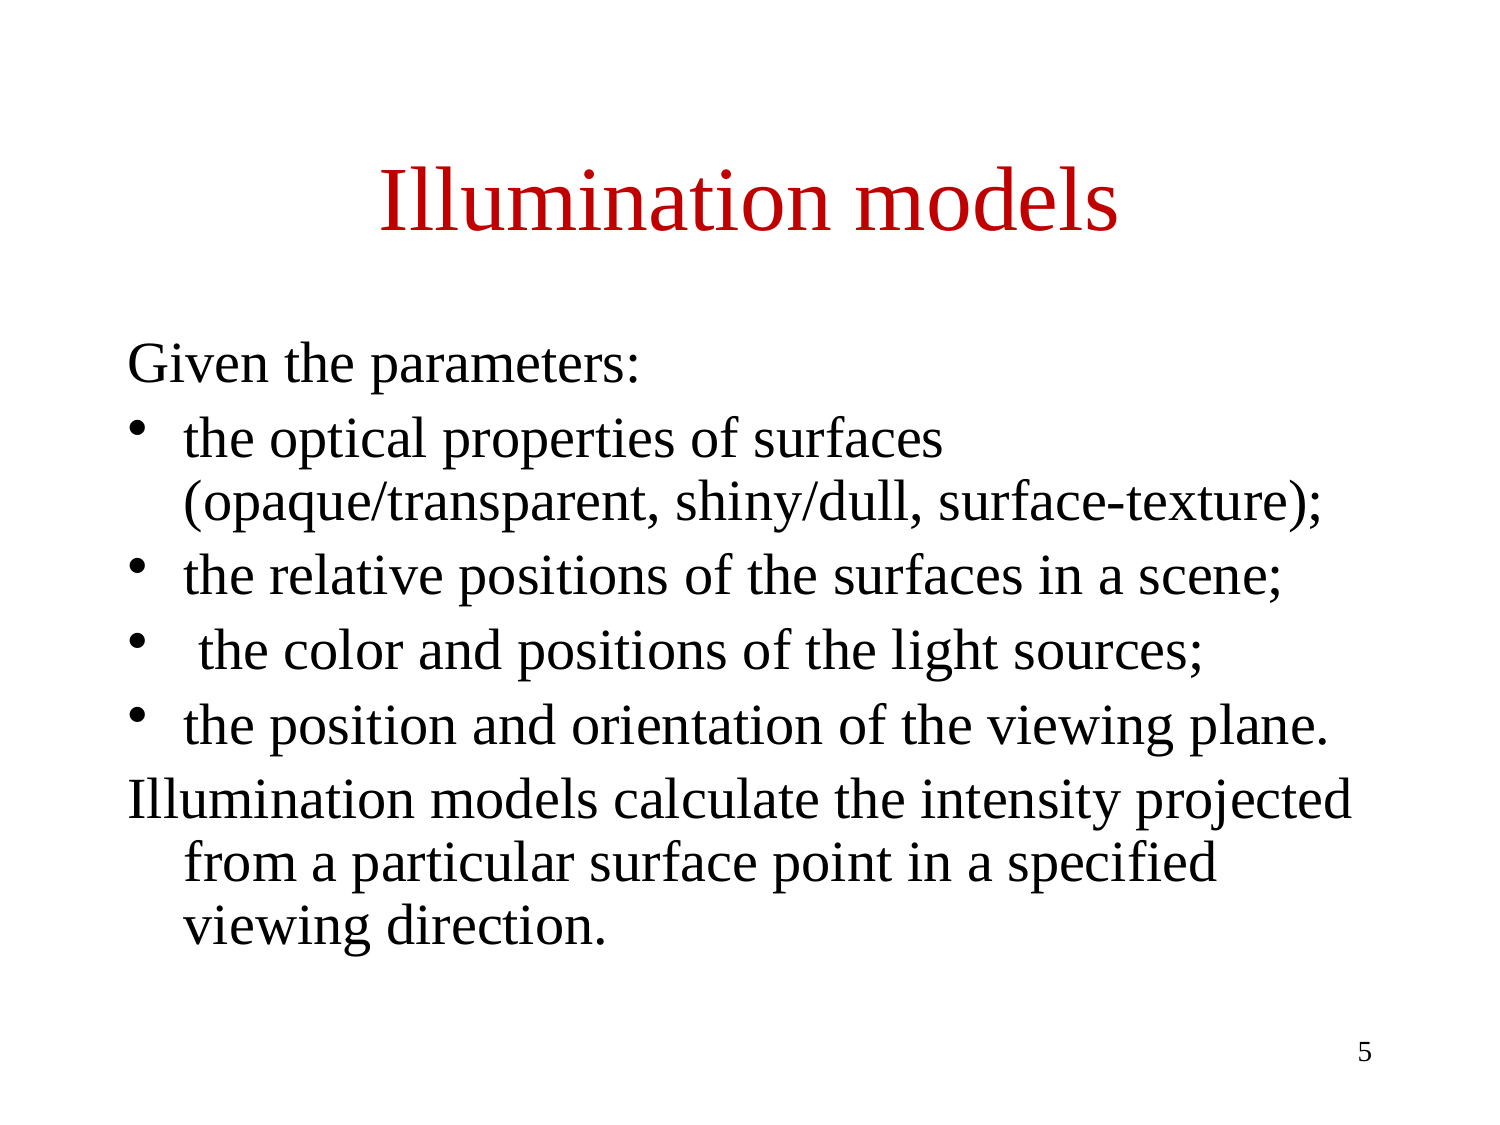

# Illumination models
Given the parameters:
the optical properties of surfaces (opaque/transparent, shiny/dull, surface-texture);
the relative positions of the surfaces in a scene;
 the color and positions of the light sources;
the position and orientation of the viewing plane.
Illumination models calculate the intensity projected from a particular surface point in a specified viewing direction.

5